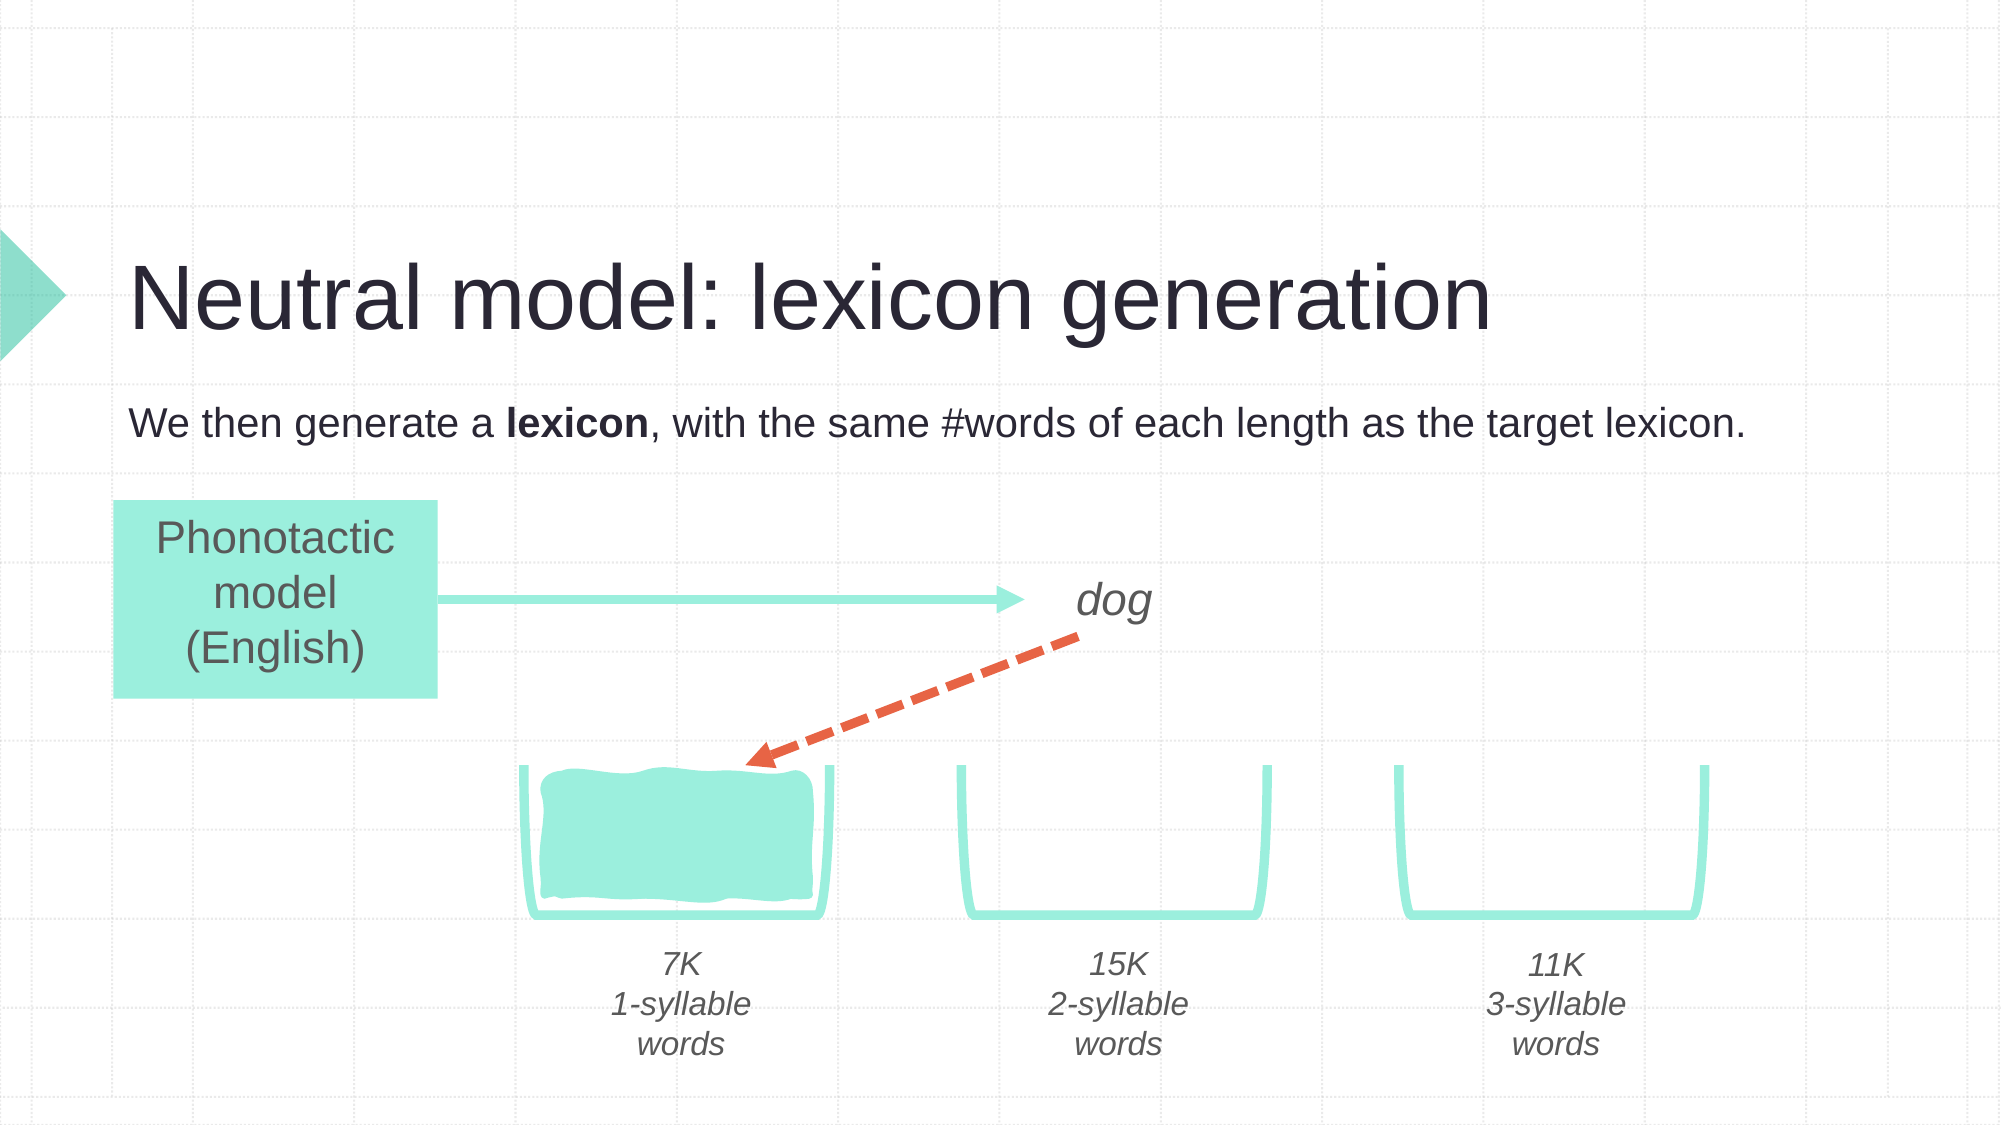

# Neutral model: lexicon generation
We then generate a lexicon, with the same #words of each length as the target lexicon.
Phonotactic model (English)
dog

7K
1-syllable words
15K
2-syllable words
11K
3-syllable words